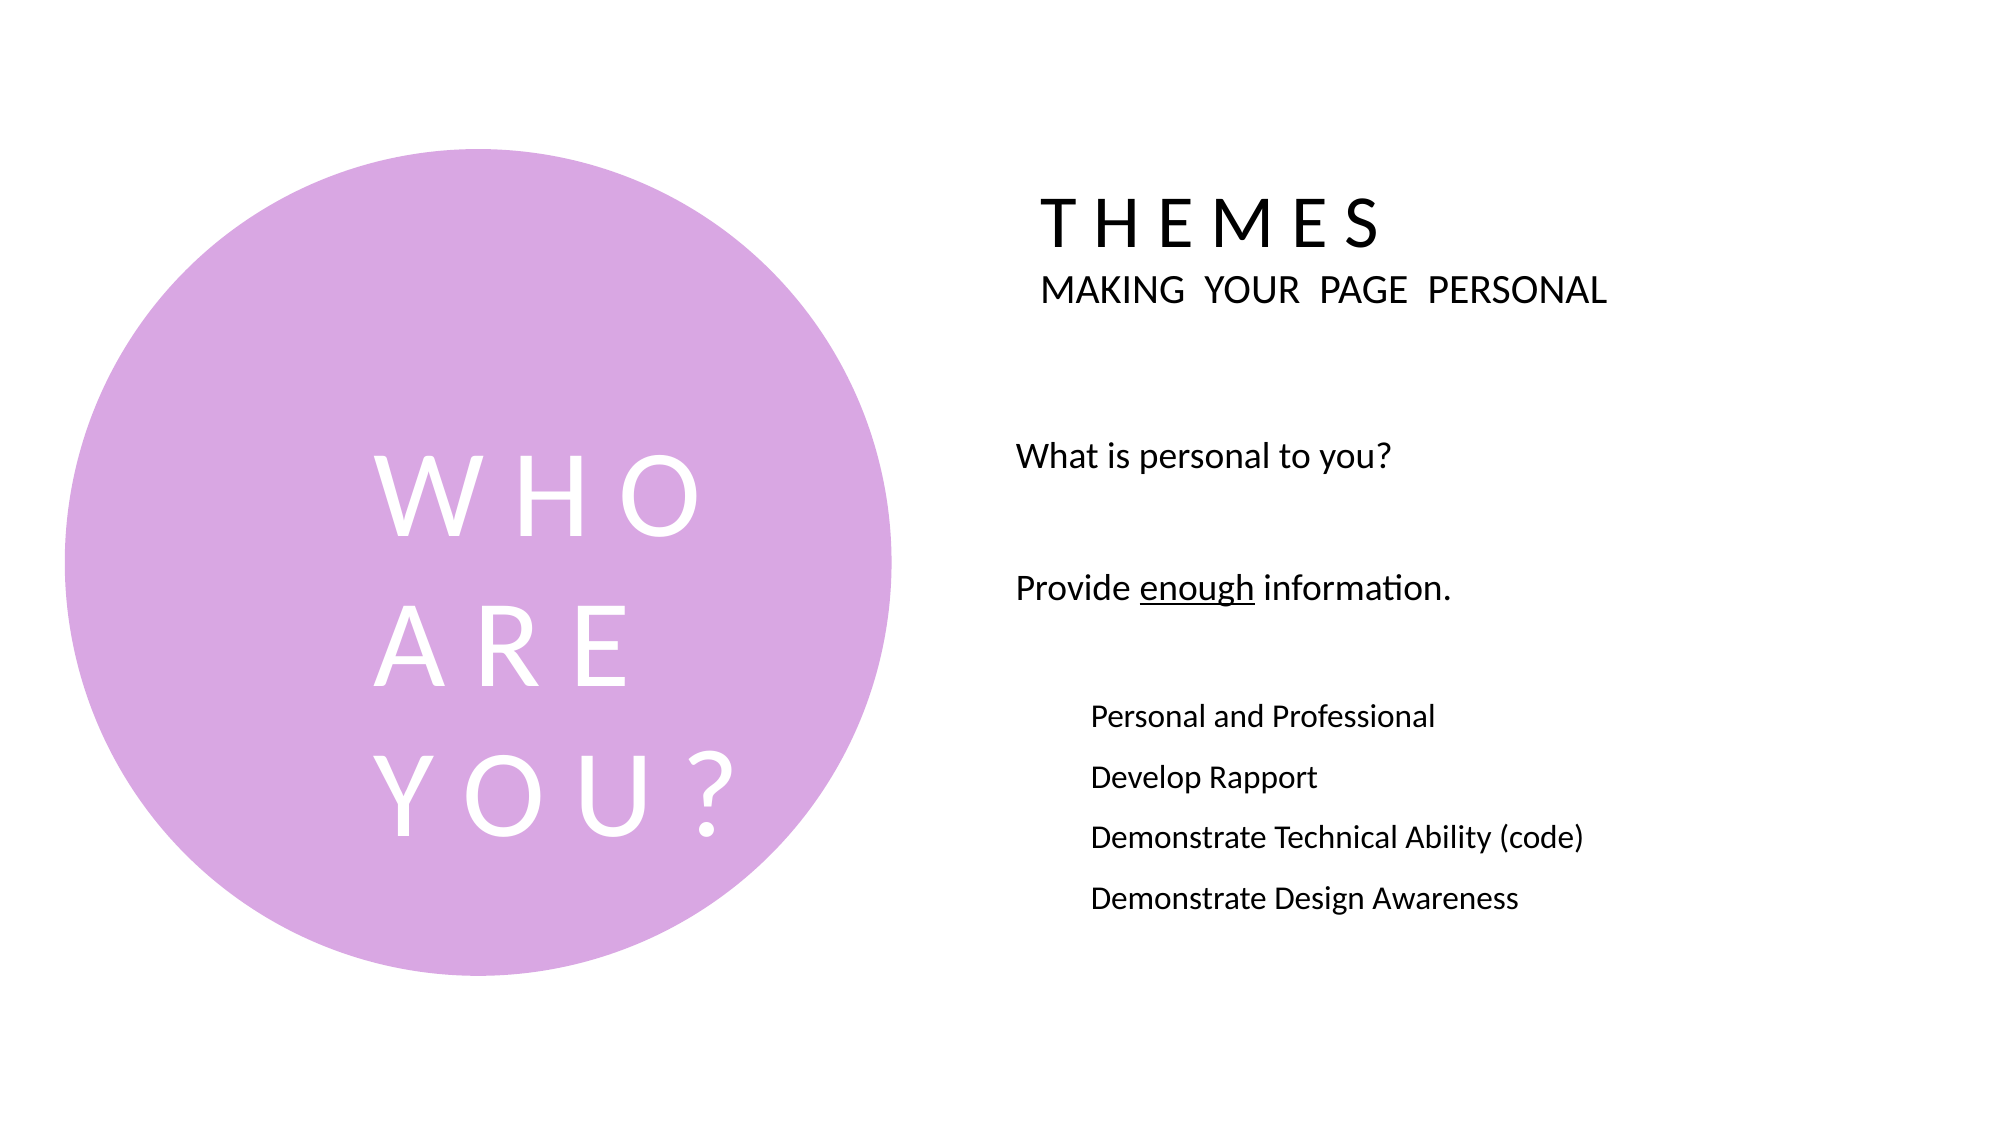

# T H E M E S MAKING  YOUR  PAGE  PERSONAL

What is personal to you?

Provide enough information.

Personal and Professional
Develop Rapport
Demonstrate Technical Ability (code)
Demonstrate Design Awareness

W H O
A R E
Y O U ?